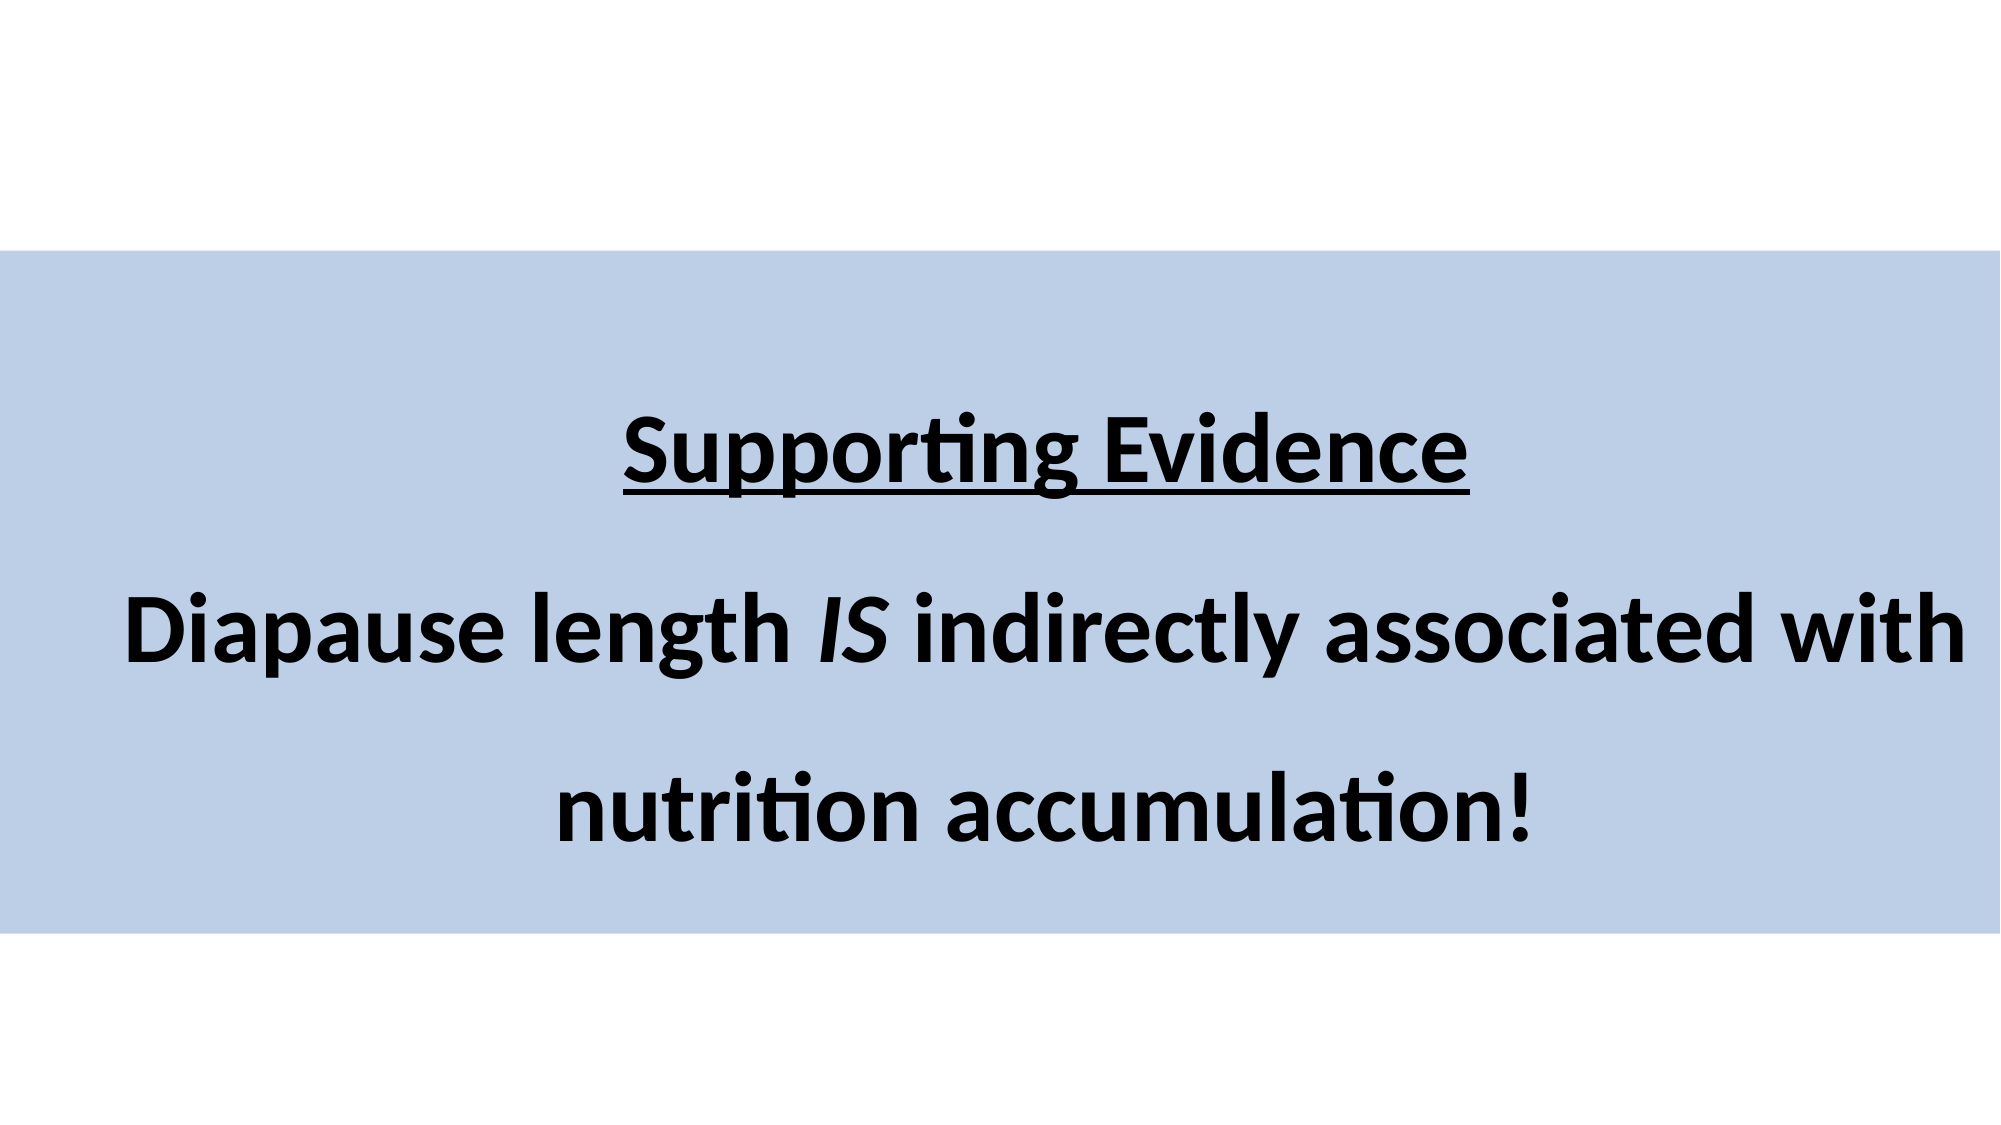

#
Supporting Evidence
Diapause length IS indirectly associated with nutrition accumulation!